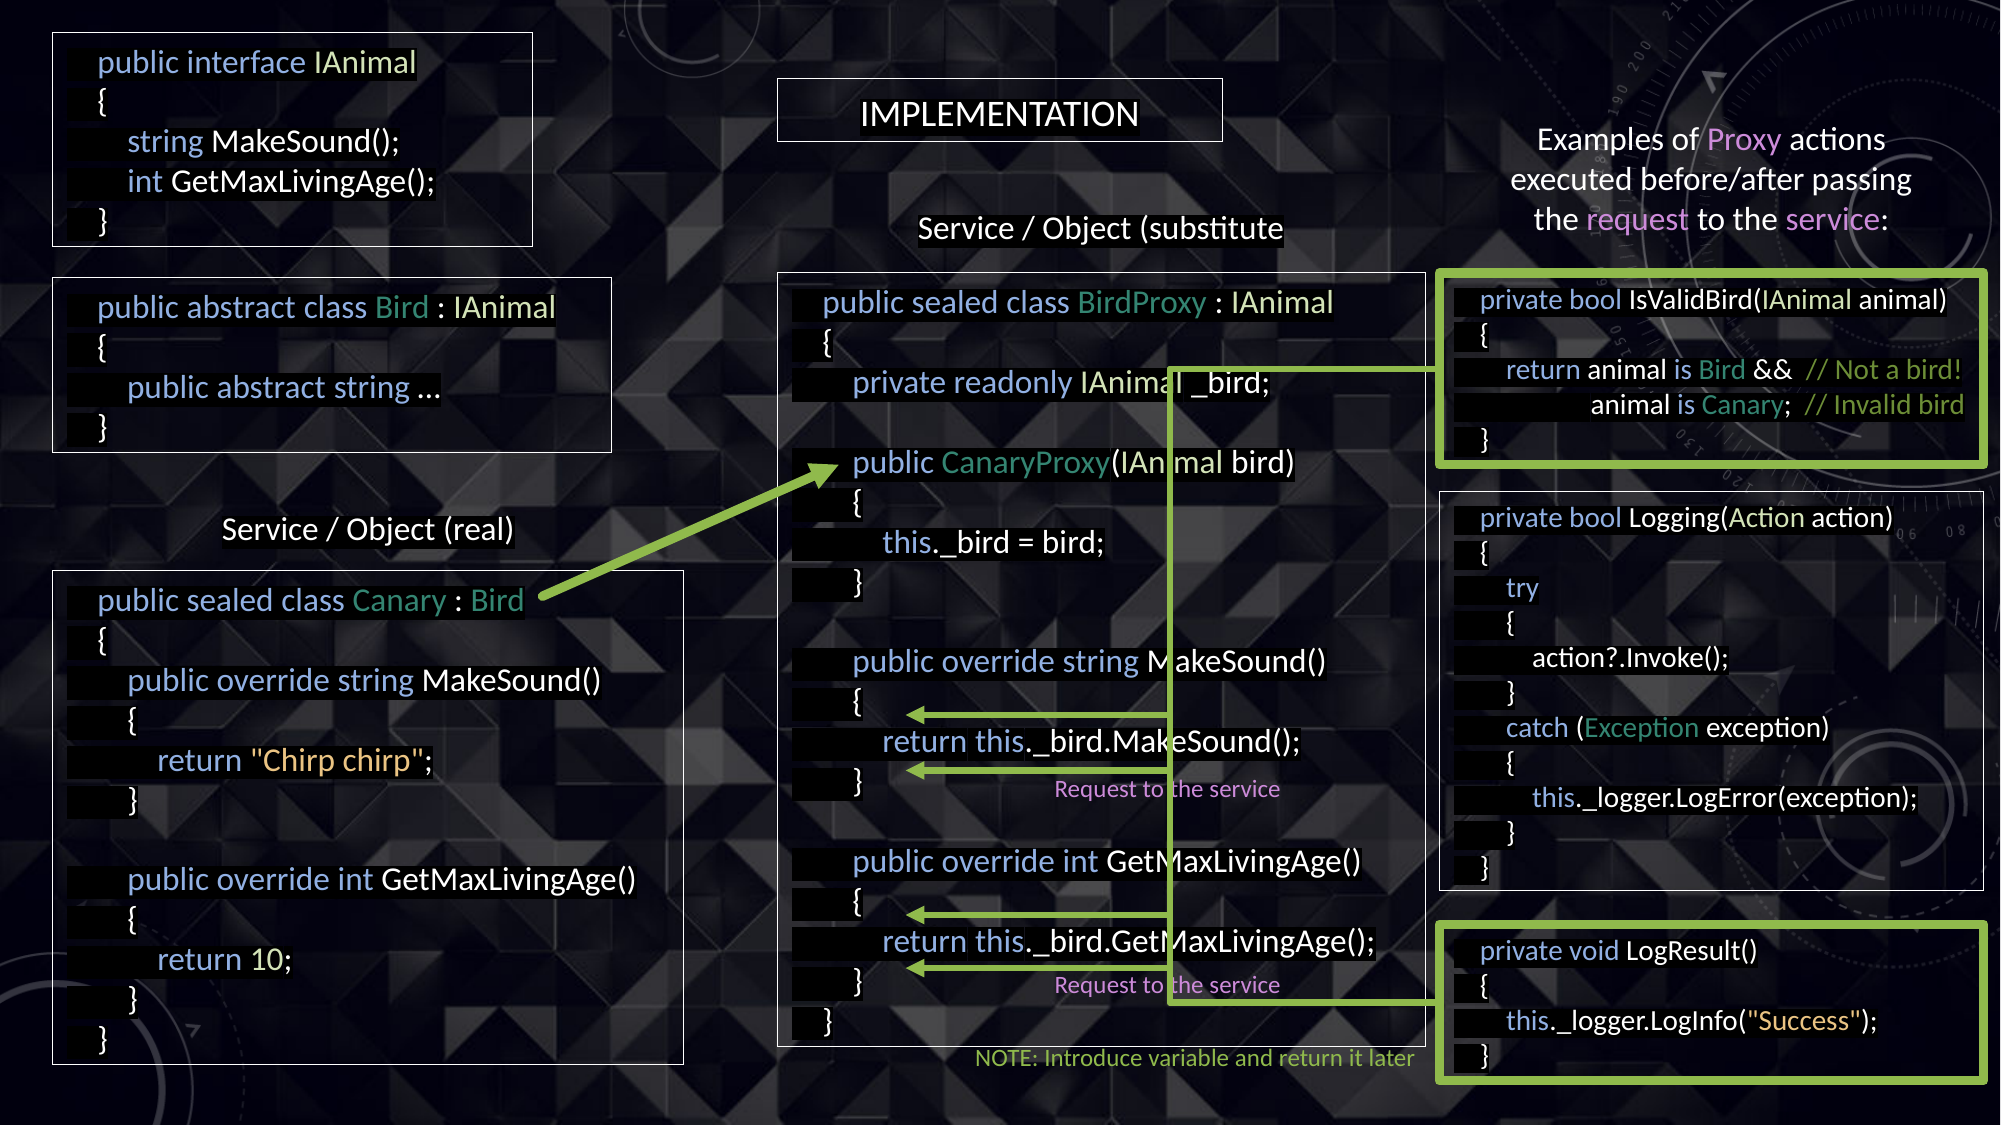

public interface IAnimal
    {
        string MakeSound();
        int GetMaxLivingAge();
    }
Implementation
Examples of Proxy actions
executed before/after passing
the request to the service:
Service / Object (substitute
    public sealed class BirdProxy : IAnimal
    {
        private readonly IAnimal _bird;

        public CanaryProxy(IAnimal bird)
        {
            this._bird = bird;
        }

        public override string MakeSound()
        {
            return this._bird.MakeSound();
        }

        public override int GetMaxLivingAge()
        {
            return this._bird.GetMaxLivingAge();
        }
    }

    private bool IsValidBird(IAnimal animal)
    {
        return animal is Bird &&  // Not a bird!
                     animal is Canary;  // Invalid bird
    }
    public abstract class Bird : IAnimal
    {
        public abstract string …
    }
    private bool Logging(Action action)
    {
        try
        {
            action?.Invoke();
        }
        catch (Exception exception)
        {
            this._logger.LogError(exception);
        }
    }
Service / Object (real)
    public sealed class Canary : Bird
    {
        public override string MakeSound()
        {
            return "Chirp chirp";
        }

        public override int GetMaxLivingAge()
        {
            return 10;
        }
    }

Request to the service
Request to the service

NOTE: Introduce variable and return it later

    private void LogResult()
    {
        this._logger.LogInfo("Success");
    }